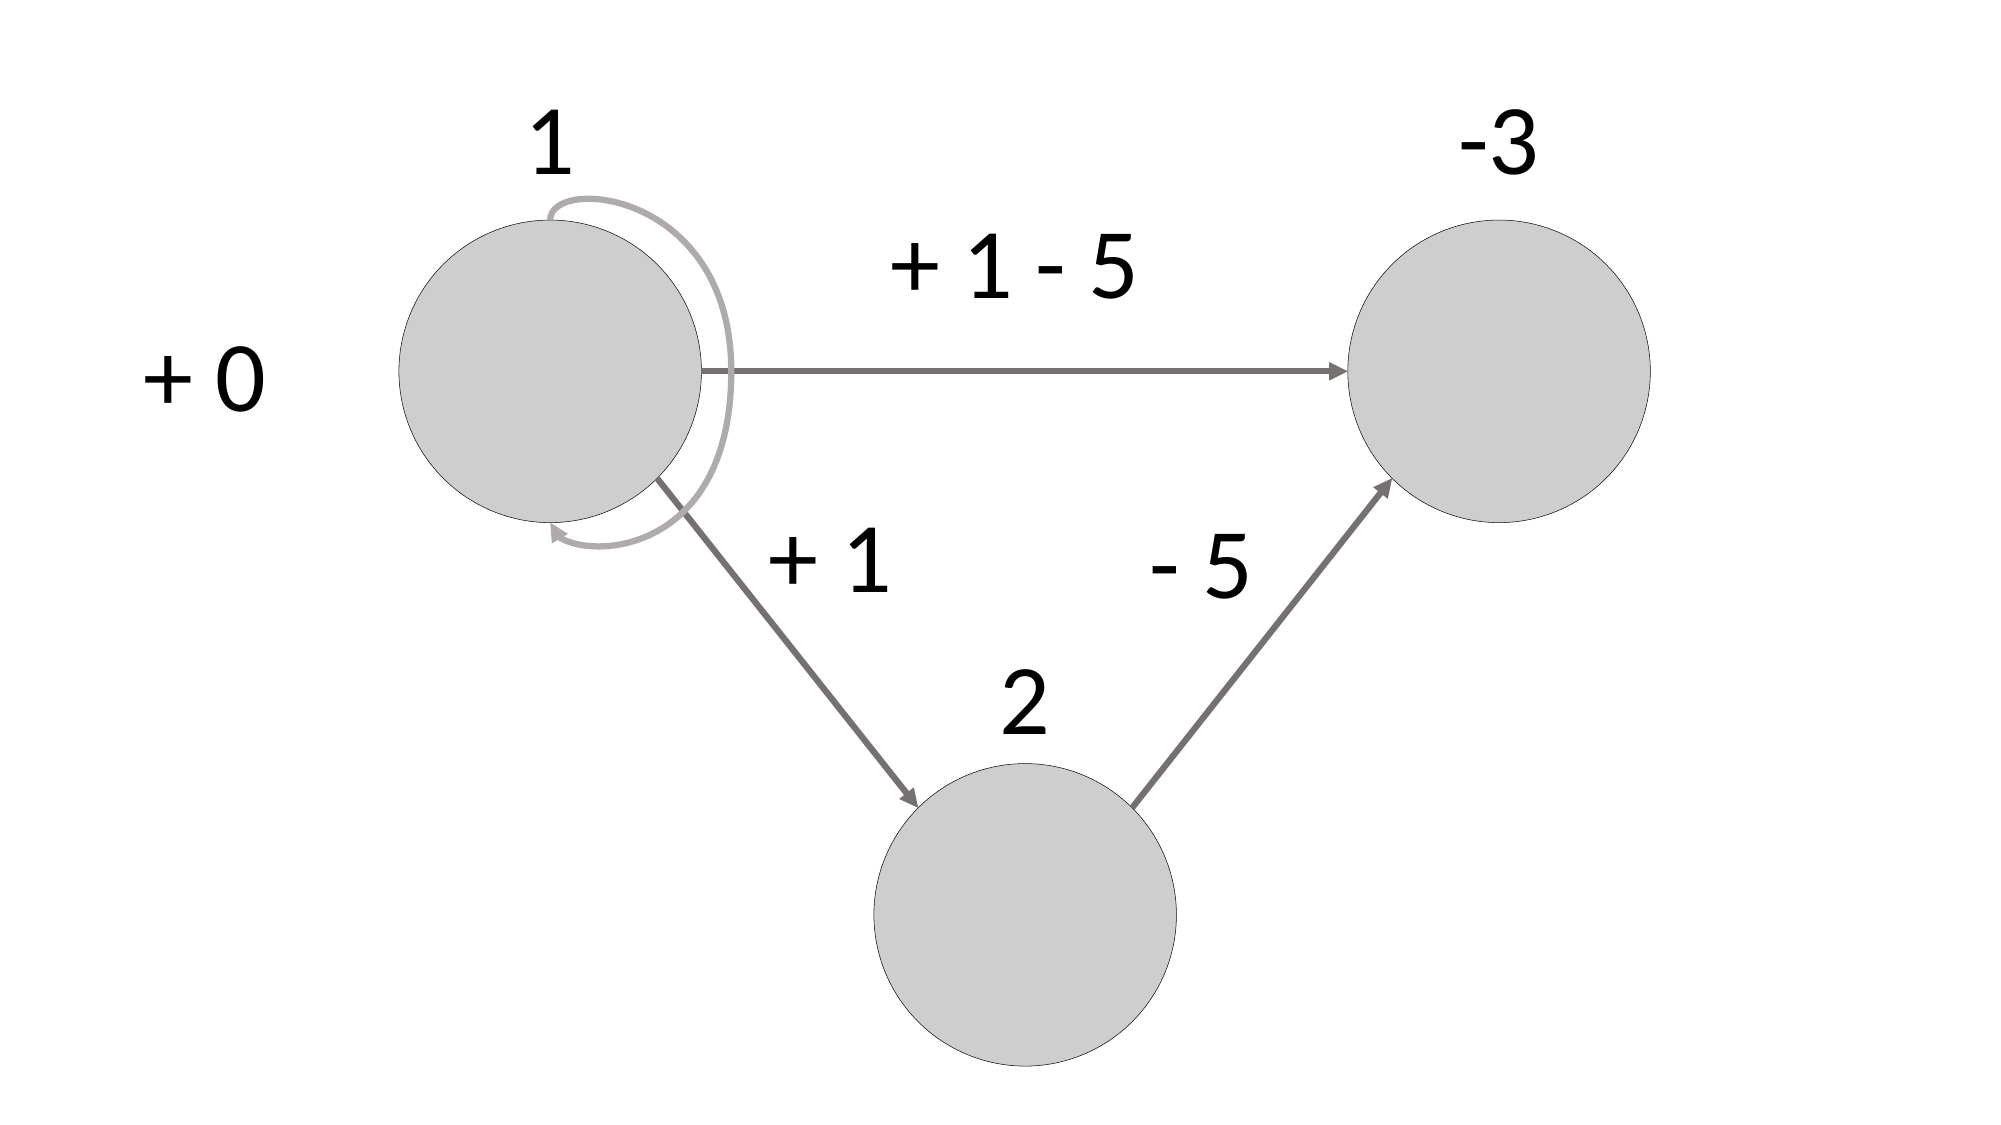

1
-3
+ 1 - 5

+ 0
+ 1
- 5
2